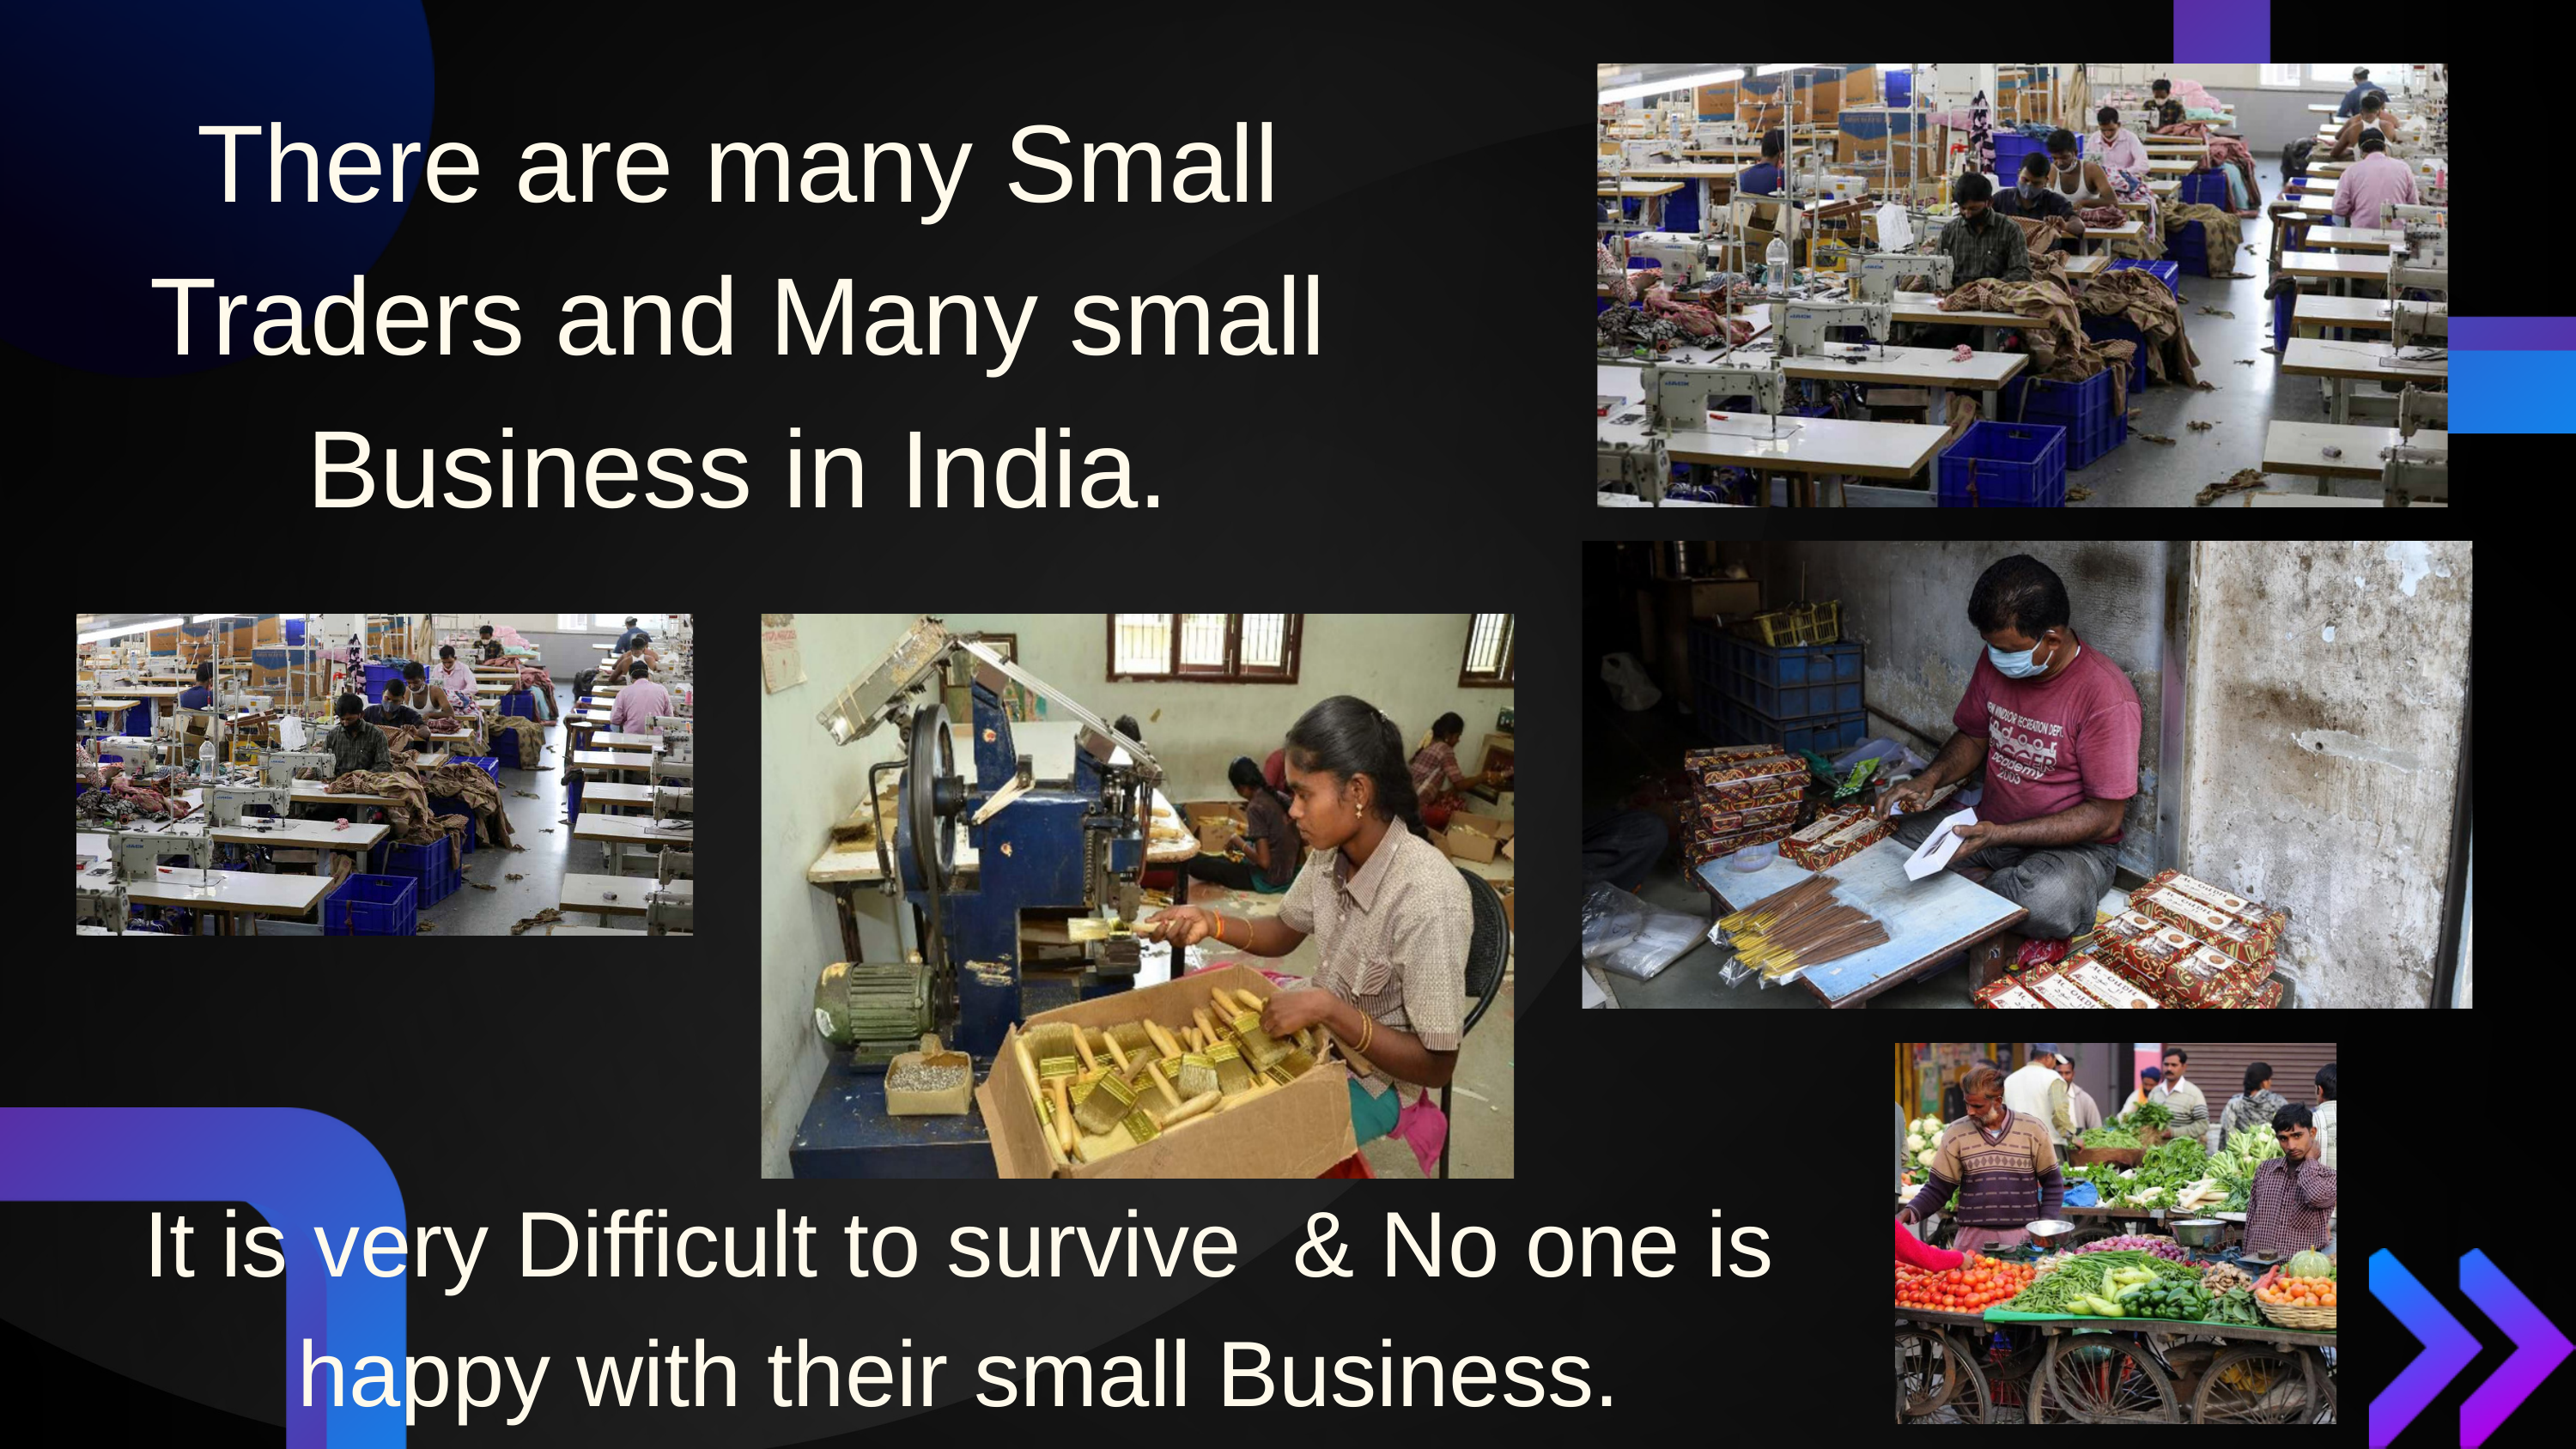

There are many Small Traders and Many small Business in India.

It is very Difficult to survive  & No one is happy with their small Business.